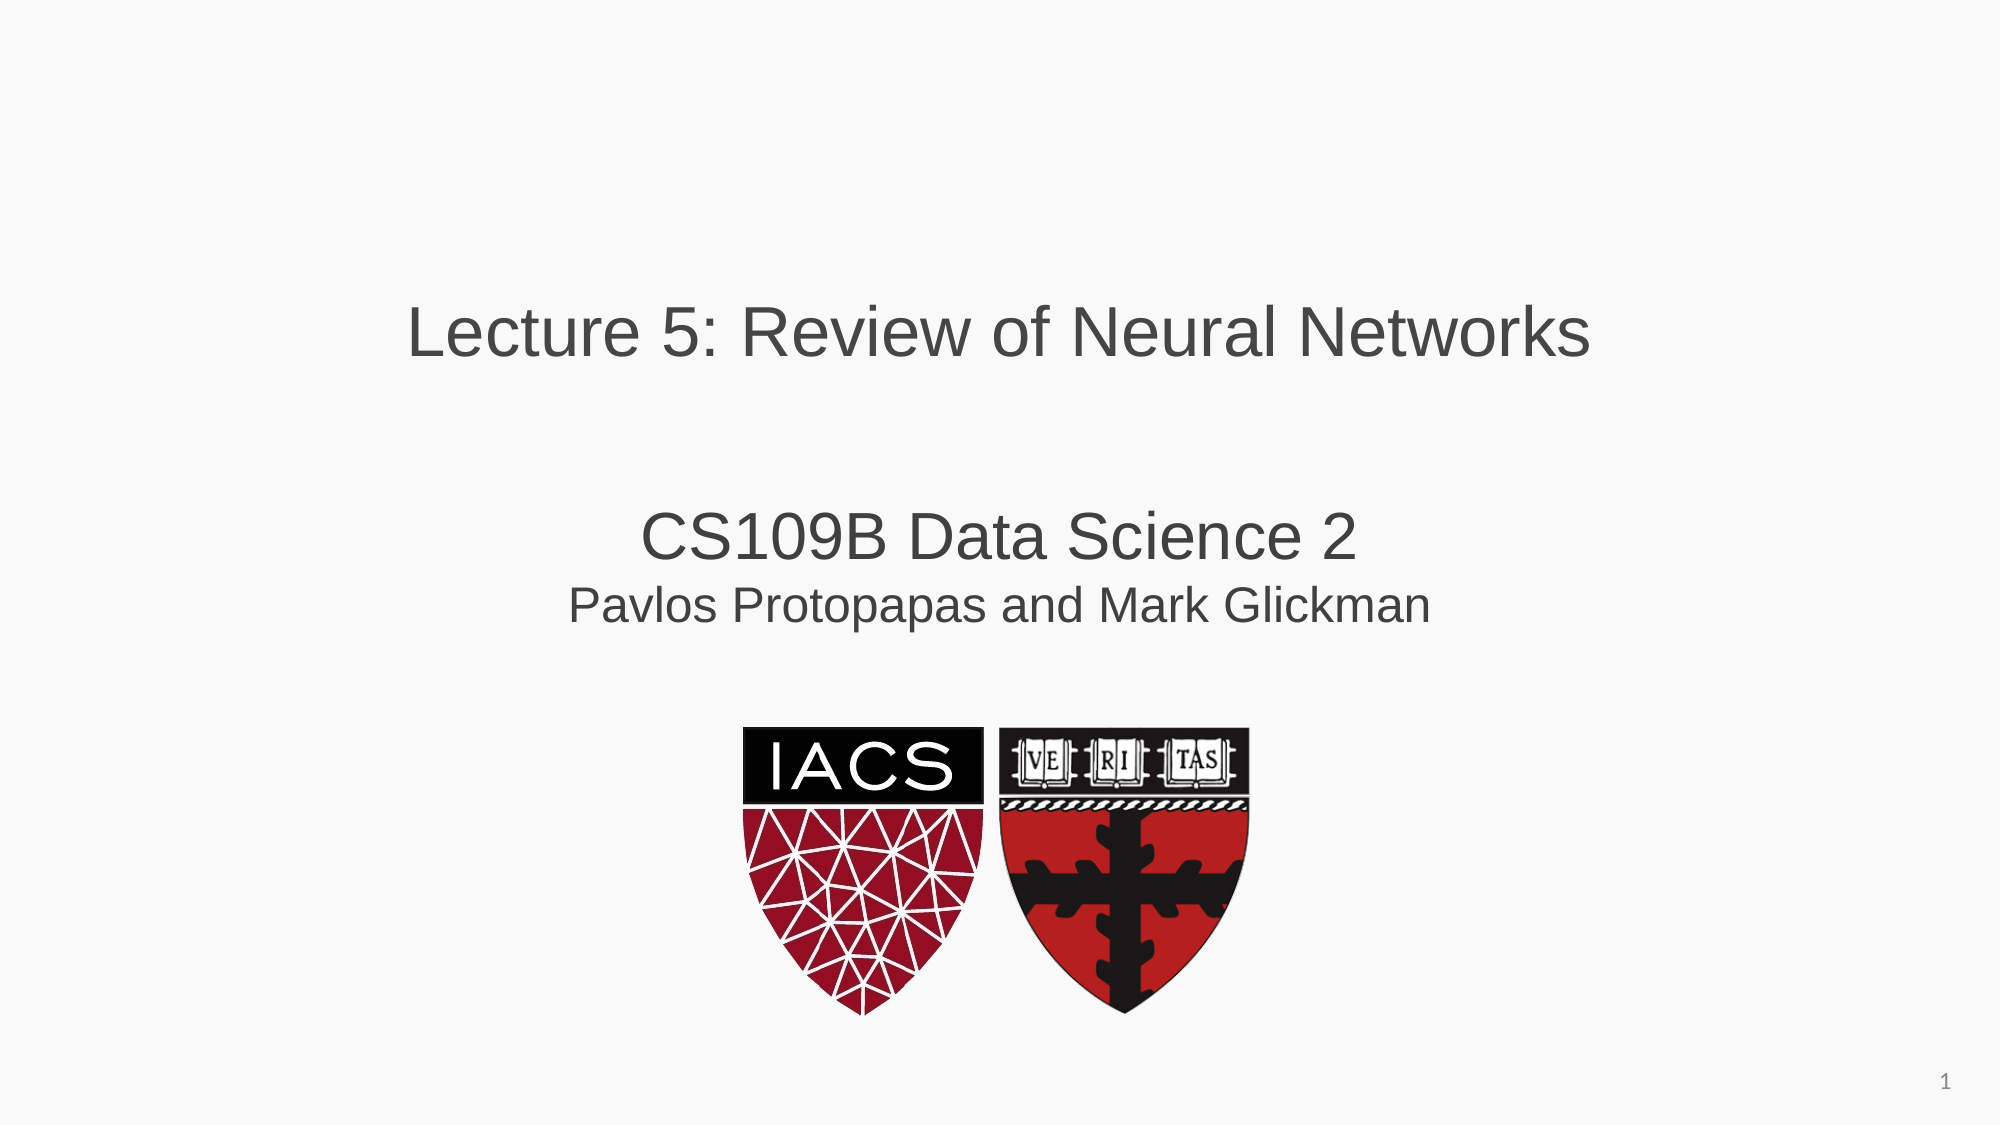

# Lecture 5: Review of Neural Networks
1